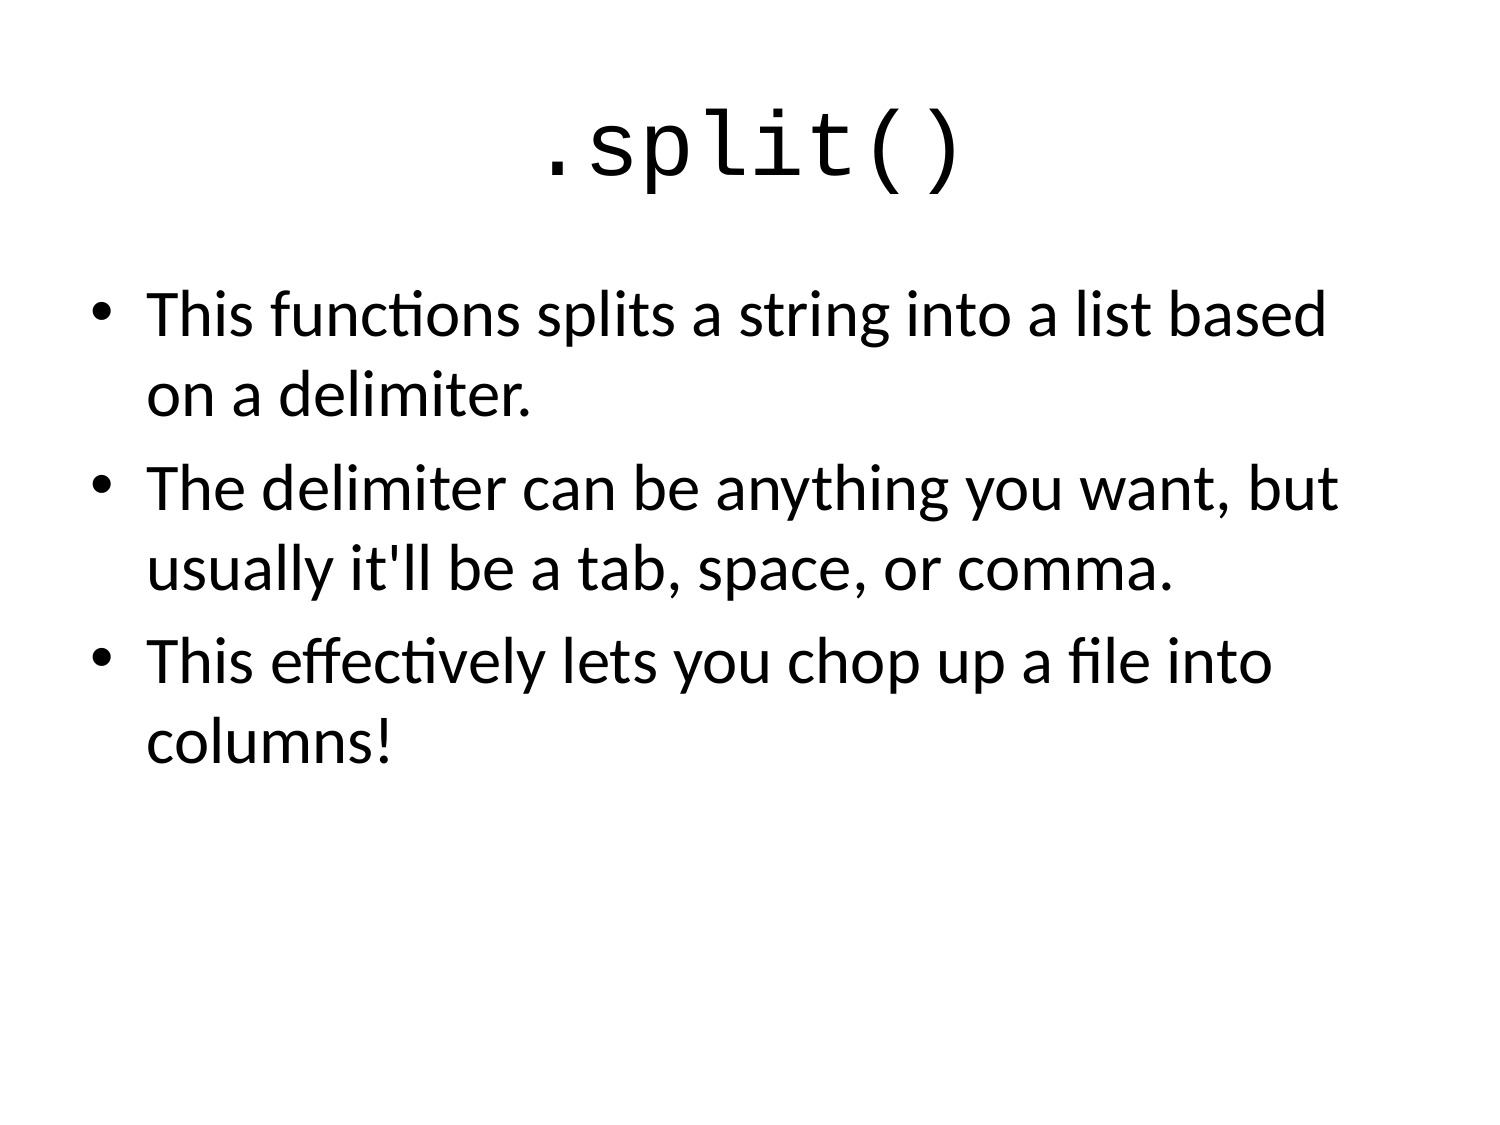

# .split()
This functions splits a string into a list based on a delimiter.
The delimiter can be anything you want, but usually it'll be a tab, space, or comma.
This effectively lets you chop up a file into columns!